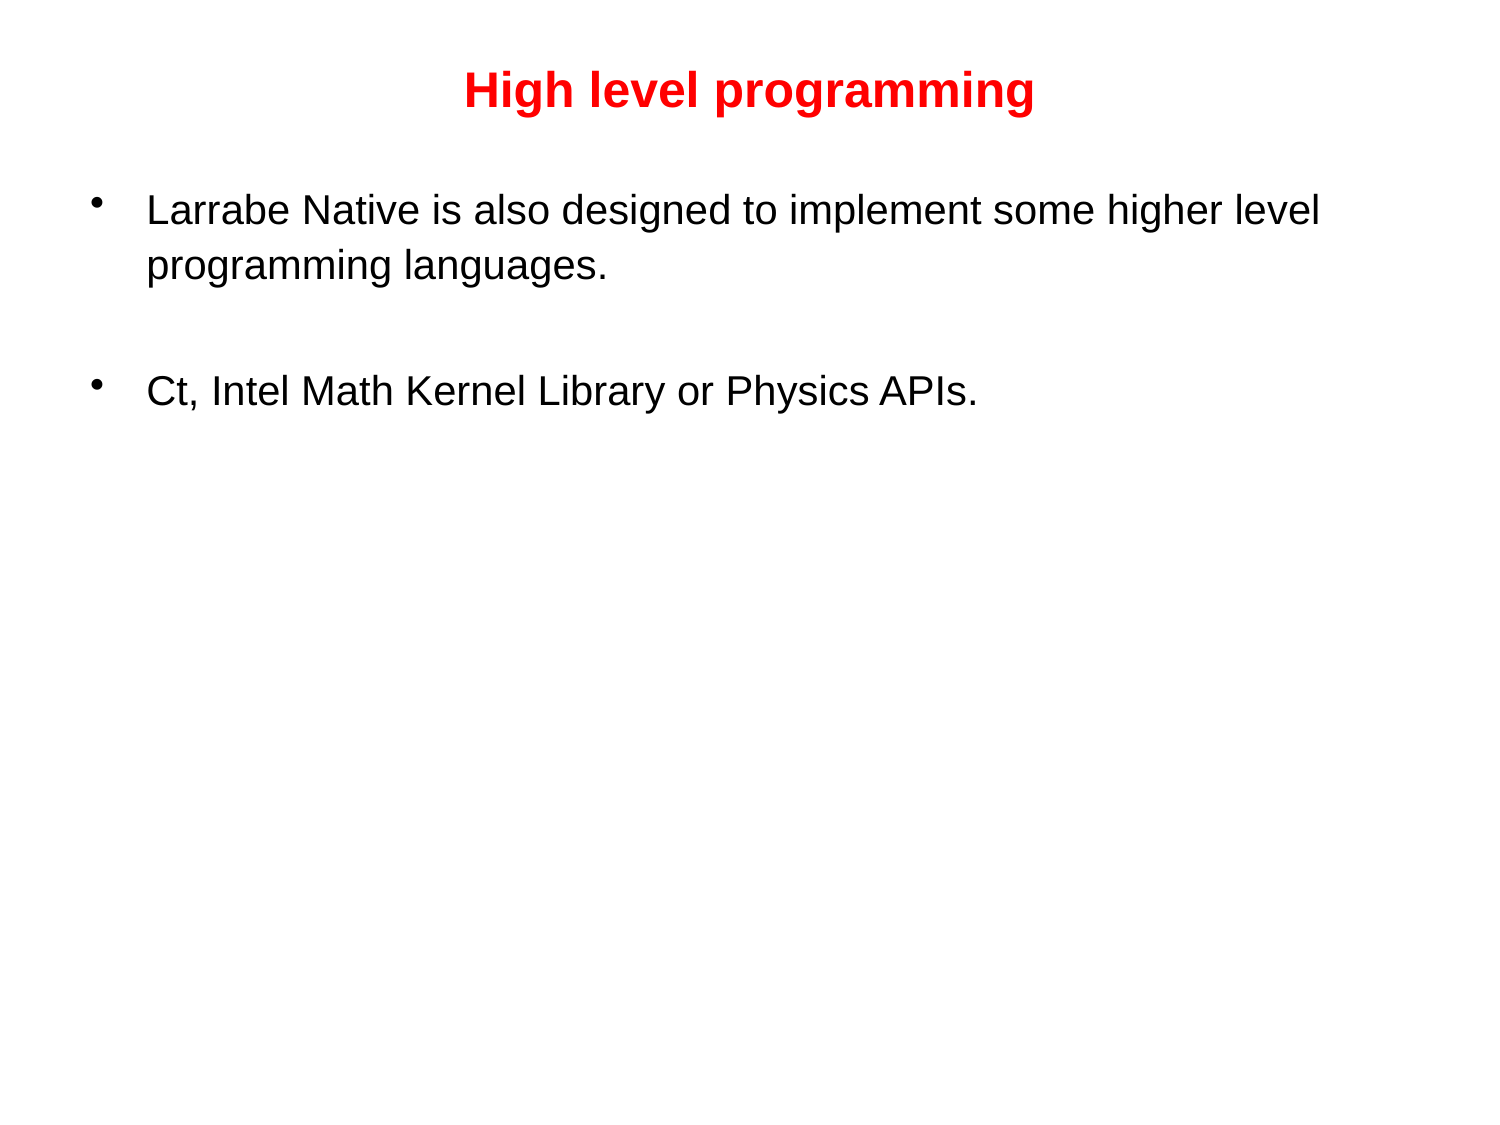

# High level programming
Larrabe Native is also designed to implement some higher level programming languages.

Ct, Intel Math Kernel Library or Physics APIs.